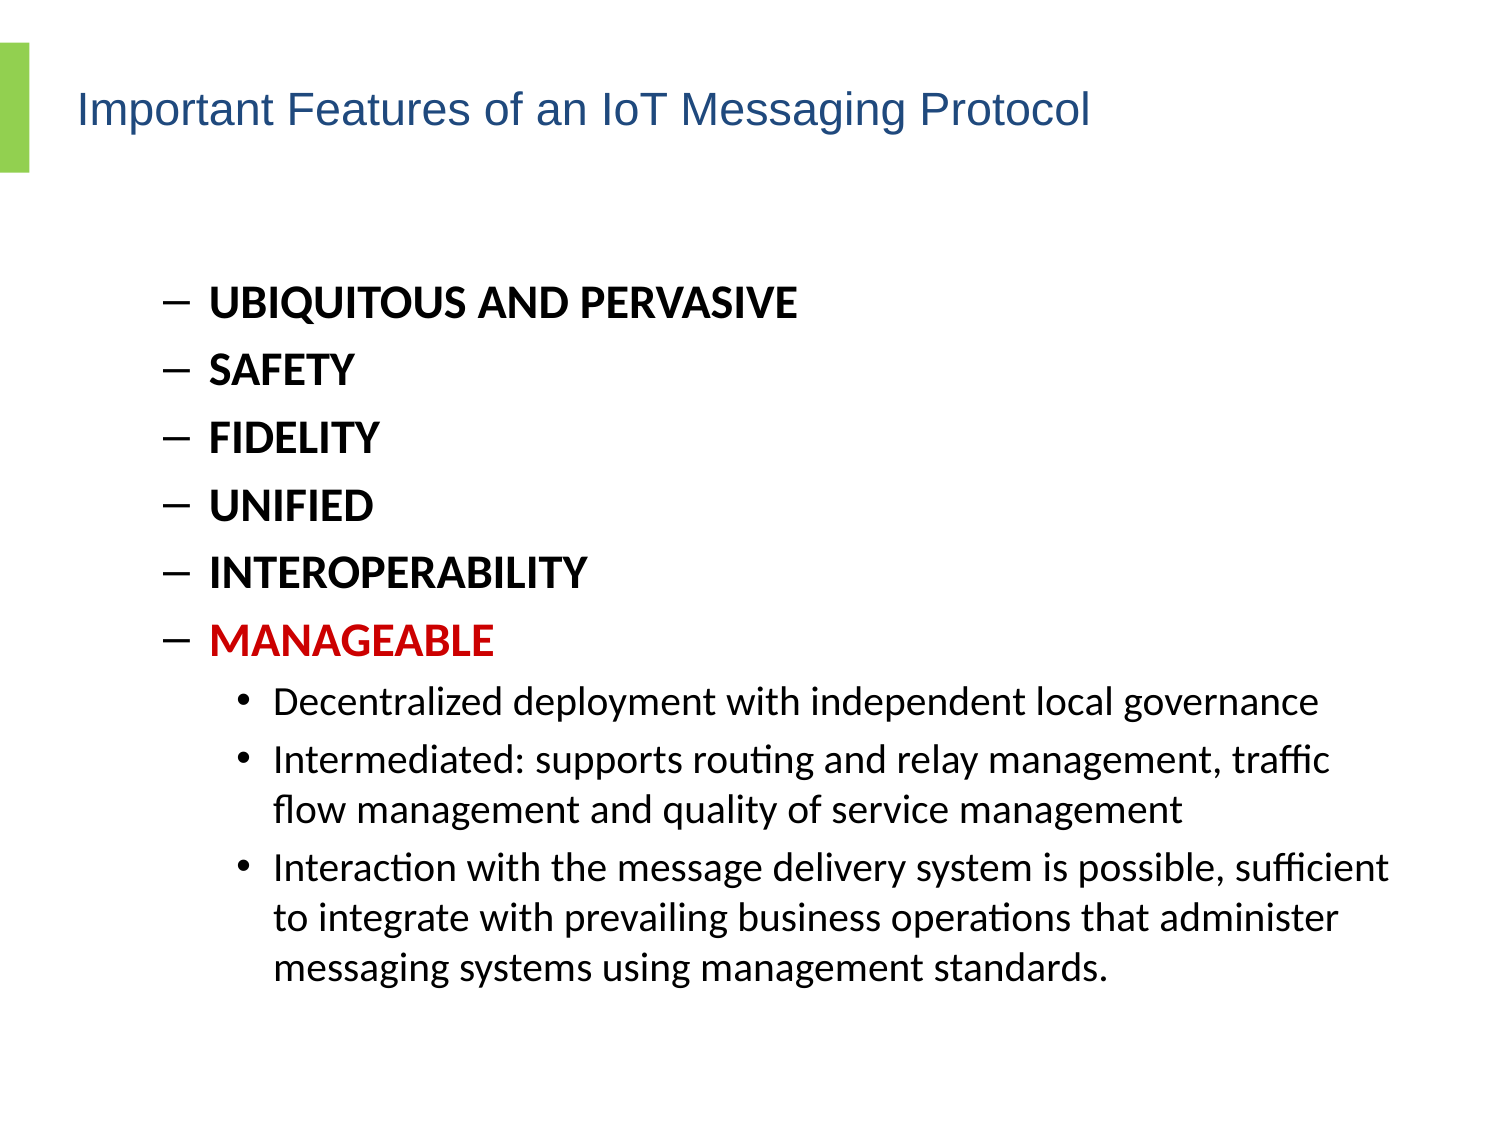

Important Features of an IoT Messaging Protocol
UBIQUITOUS AND PERVASIVE
SAFETY
FIDELITY
UNIFIED
INTEROPERABILITY
MANAGEABLE
Decentralized deployment with independent local governance
Intermediated: supports routing and relay management, traffic flow management and quality of service management
Interaction with the message delivery system is possible, sufficient to integrate with prevailing business operations that administer messaging systems using management standards.